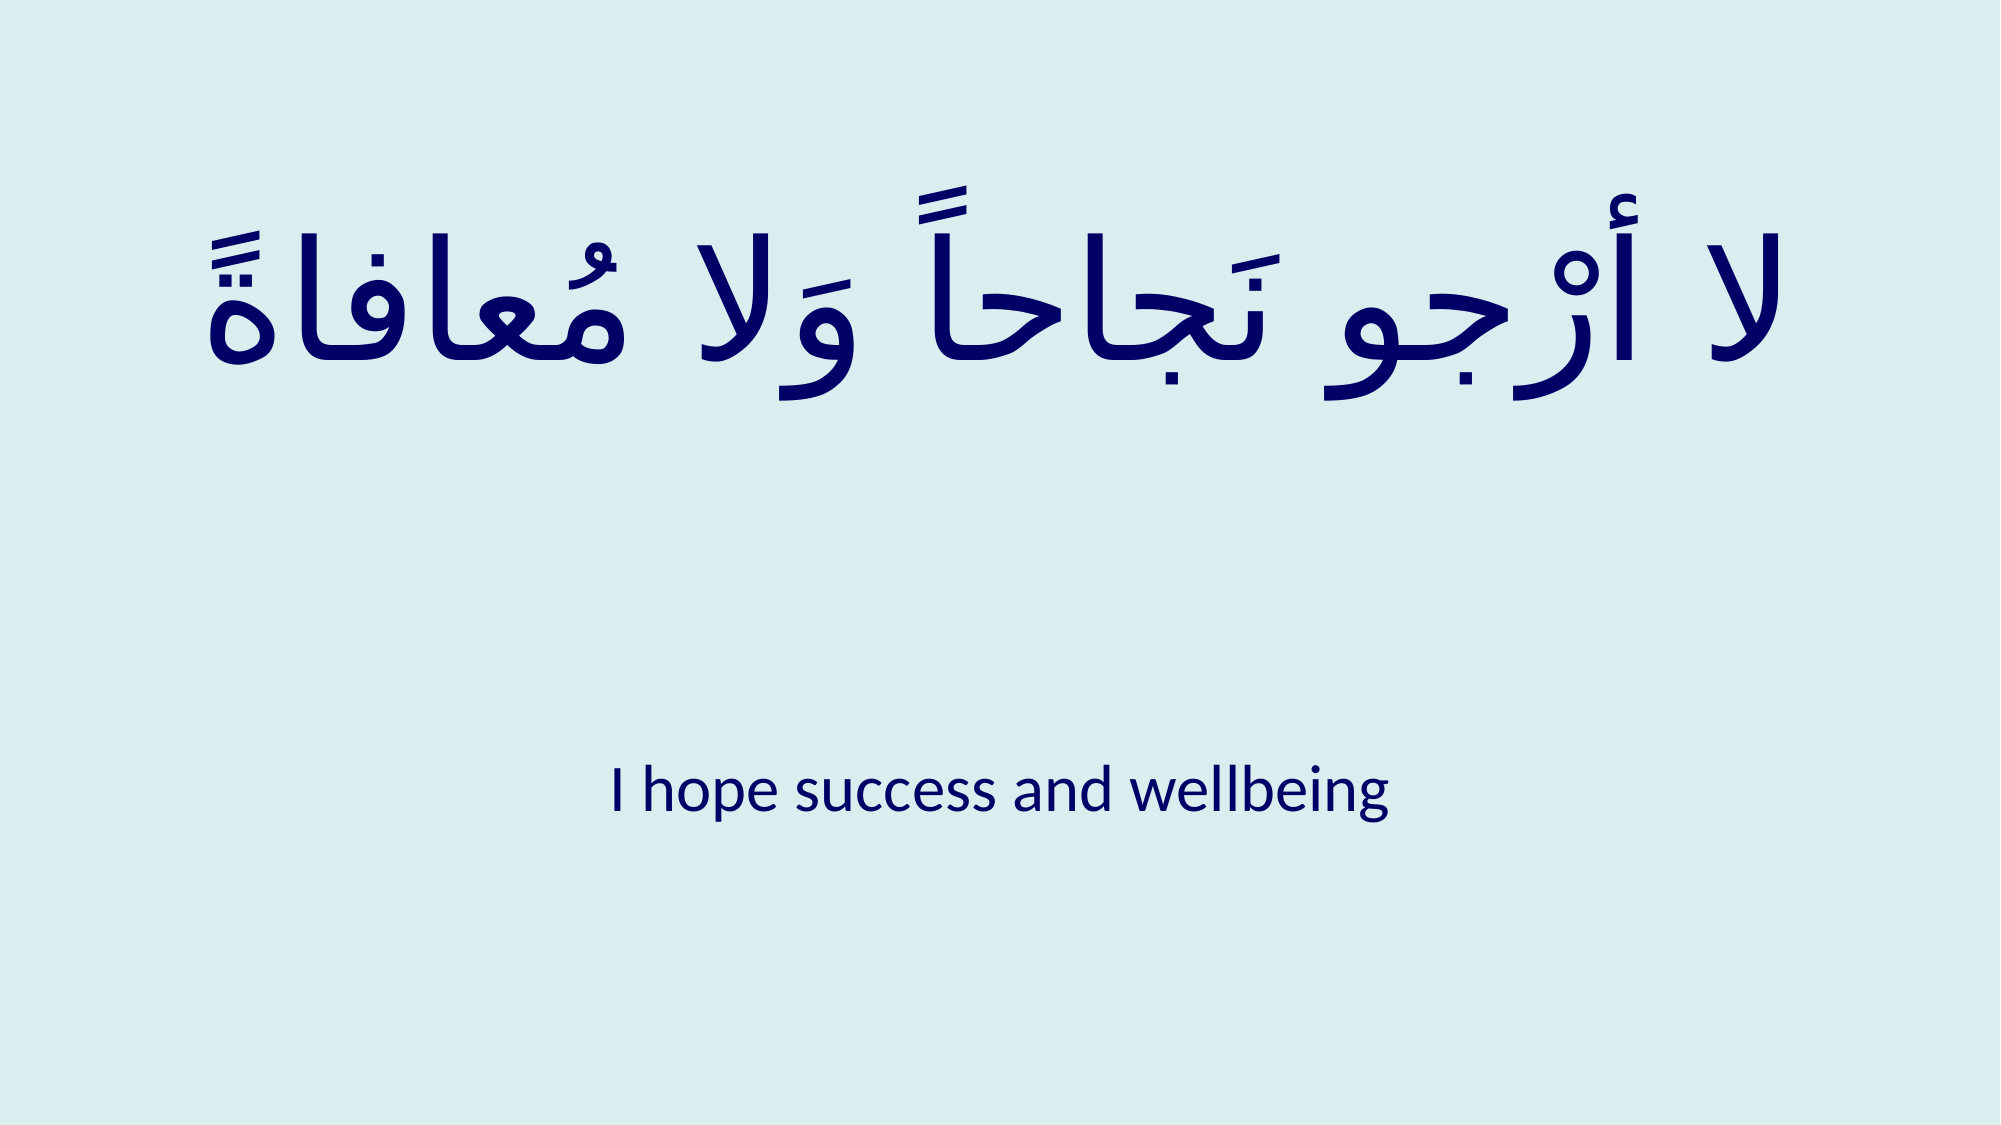

# لا أرْجو نَجاحاً وَلا مُعافاةً
I hope success and wellbeing